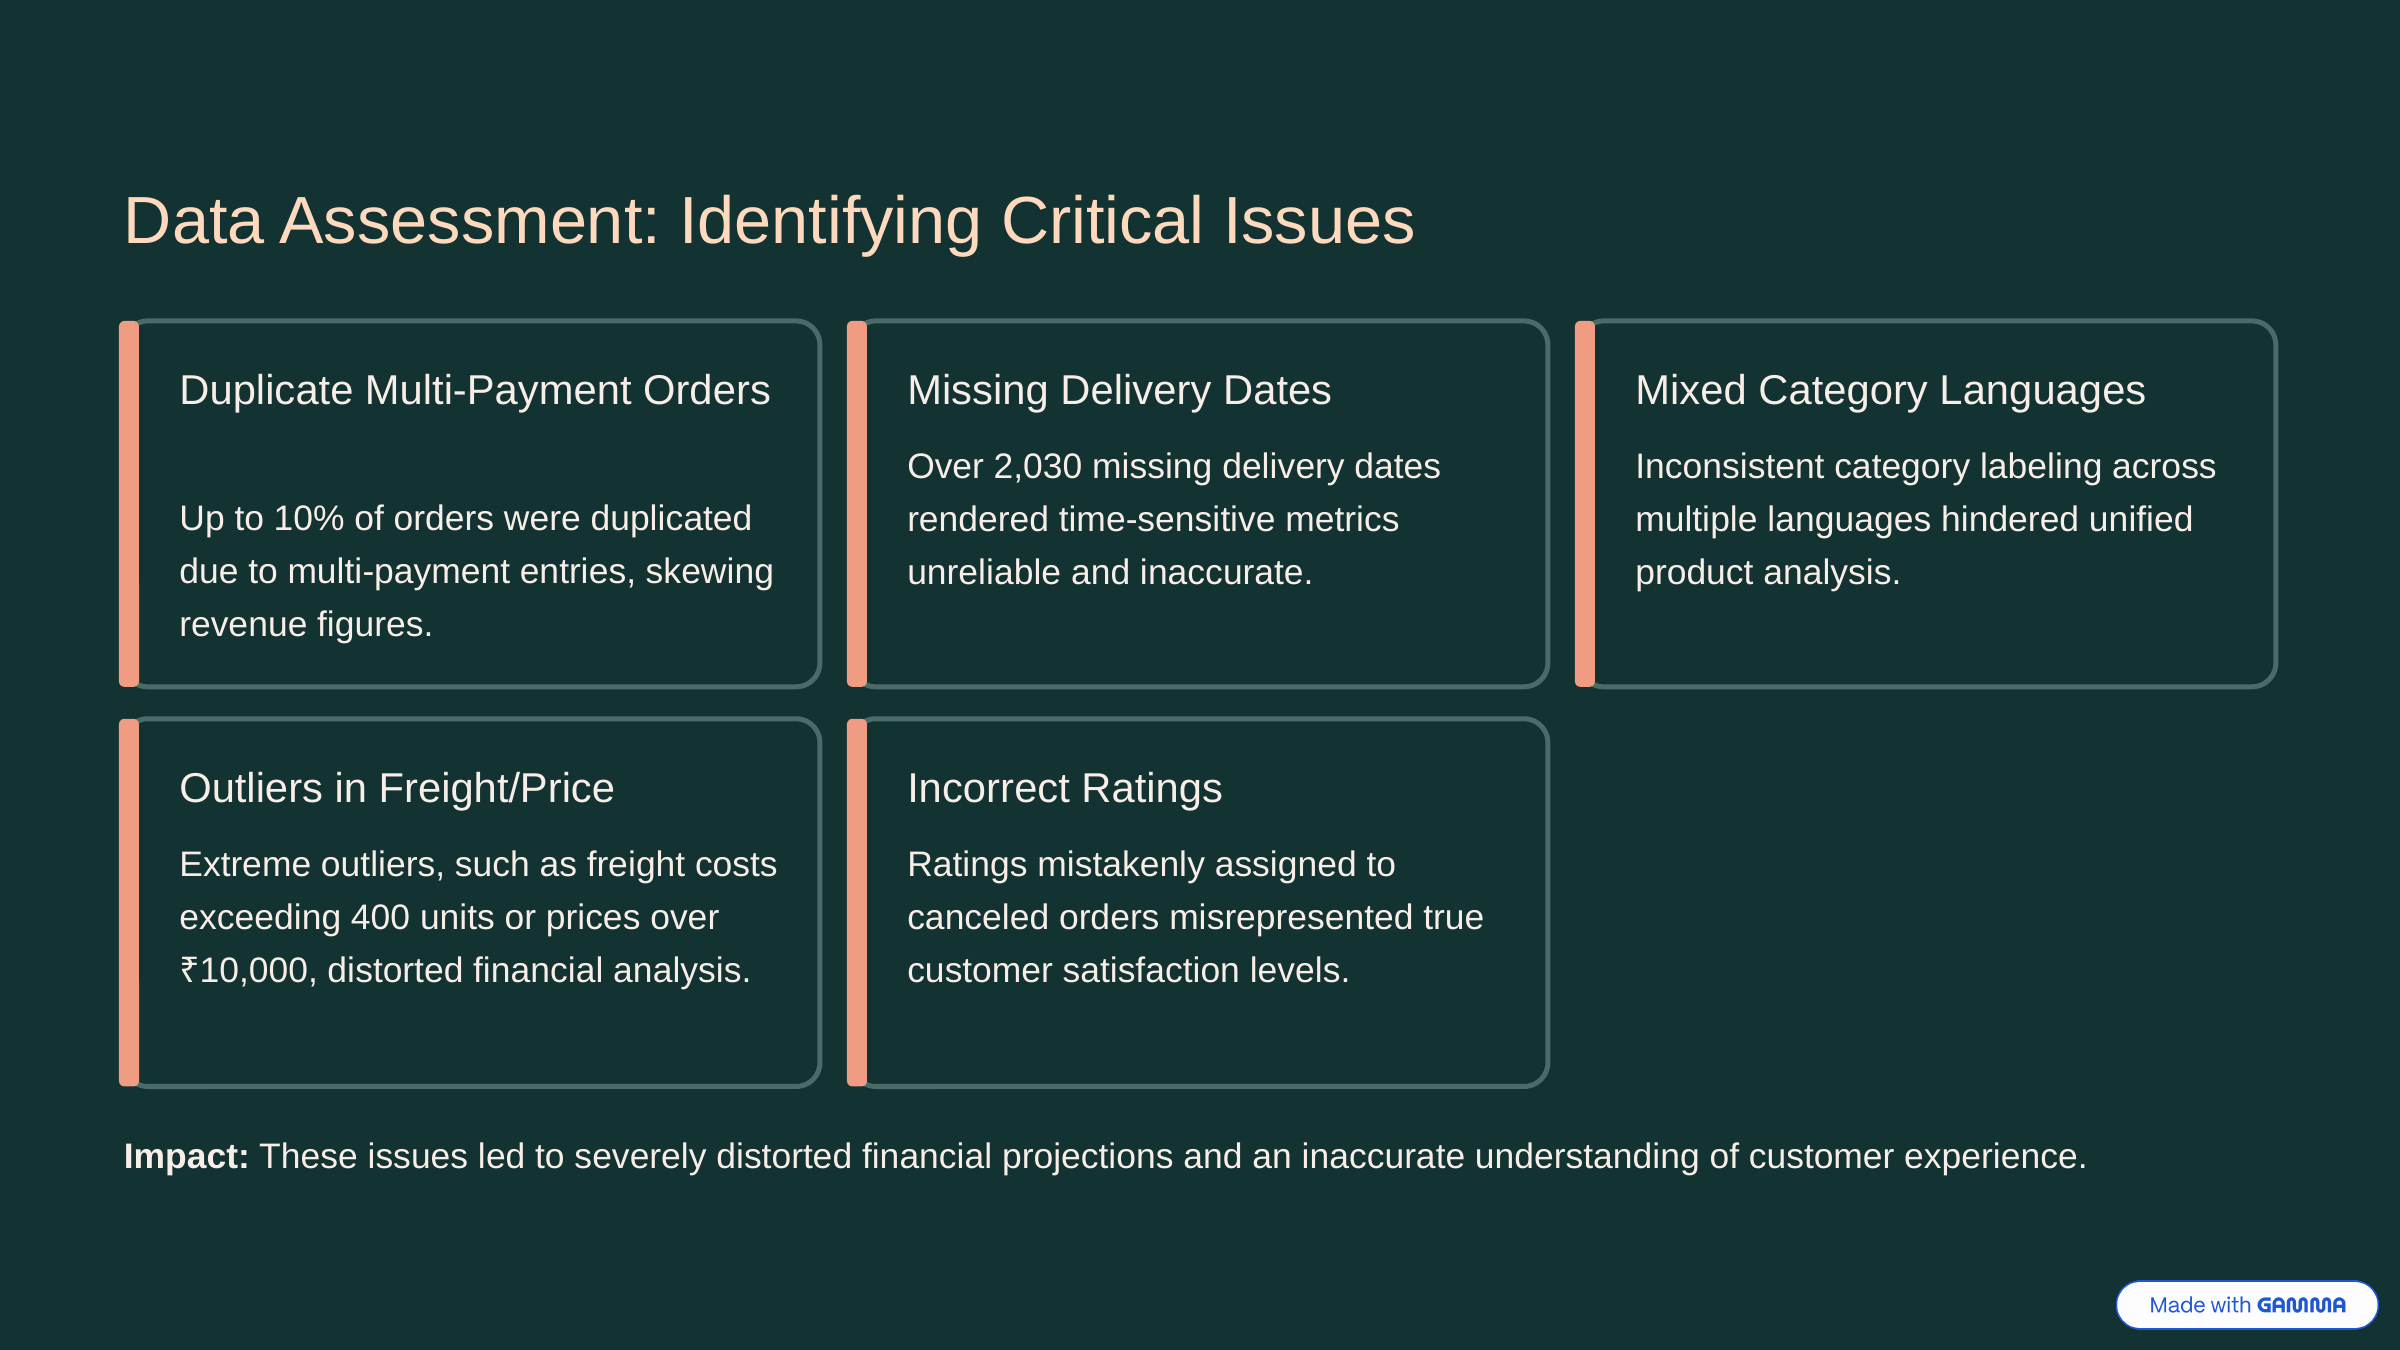

Data Assessment: Identifying Critical Issues

Duplicate Multi-Payment Orders
Missing Delivery Dates
Mixed Category Languages
Over 2,030 missing delivery dates rendered time-sensitive metrics unreliable and inaccurate.
Inconsistent category labeling across multiple languages hindered unified product analysis.
Up to 10% of orders were duplicated due to multi-payment entries, skewing revenue figures.

Outliers in Freight/Price
Incorrect Ratings
Extreme outliers, such as freight costs exceeding 400 units or prices over ₹10,000, distorted financial analysis.
Ratings mistakenly assigned to canceled orders misrepresented true customer satisfaction levels.
Impact: These issues led to severely distorted financial projections and an inaccurate understanding of customer experience.